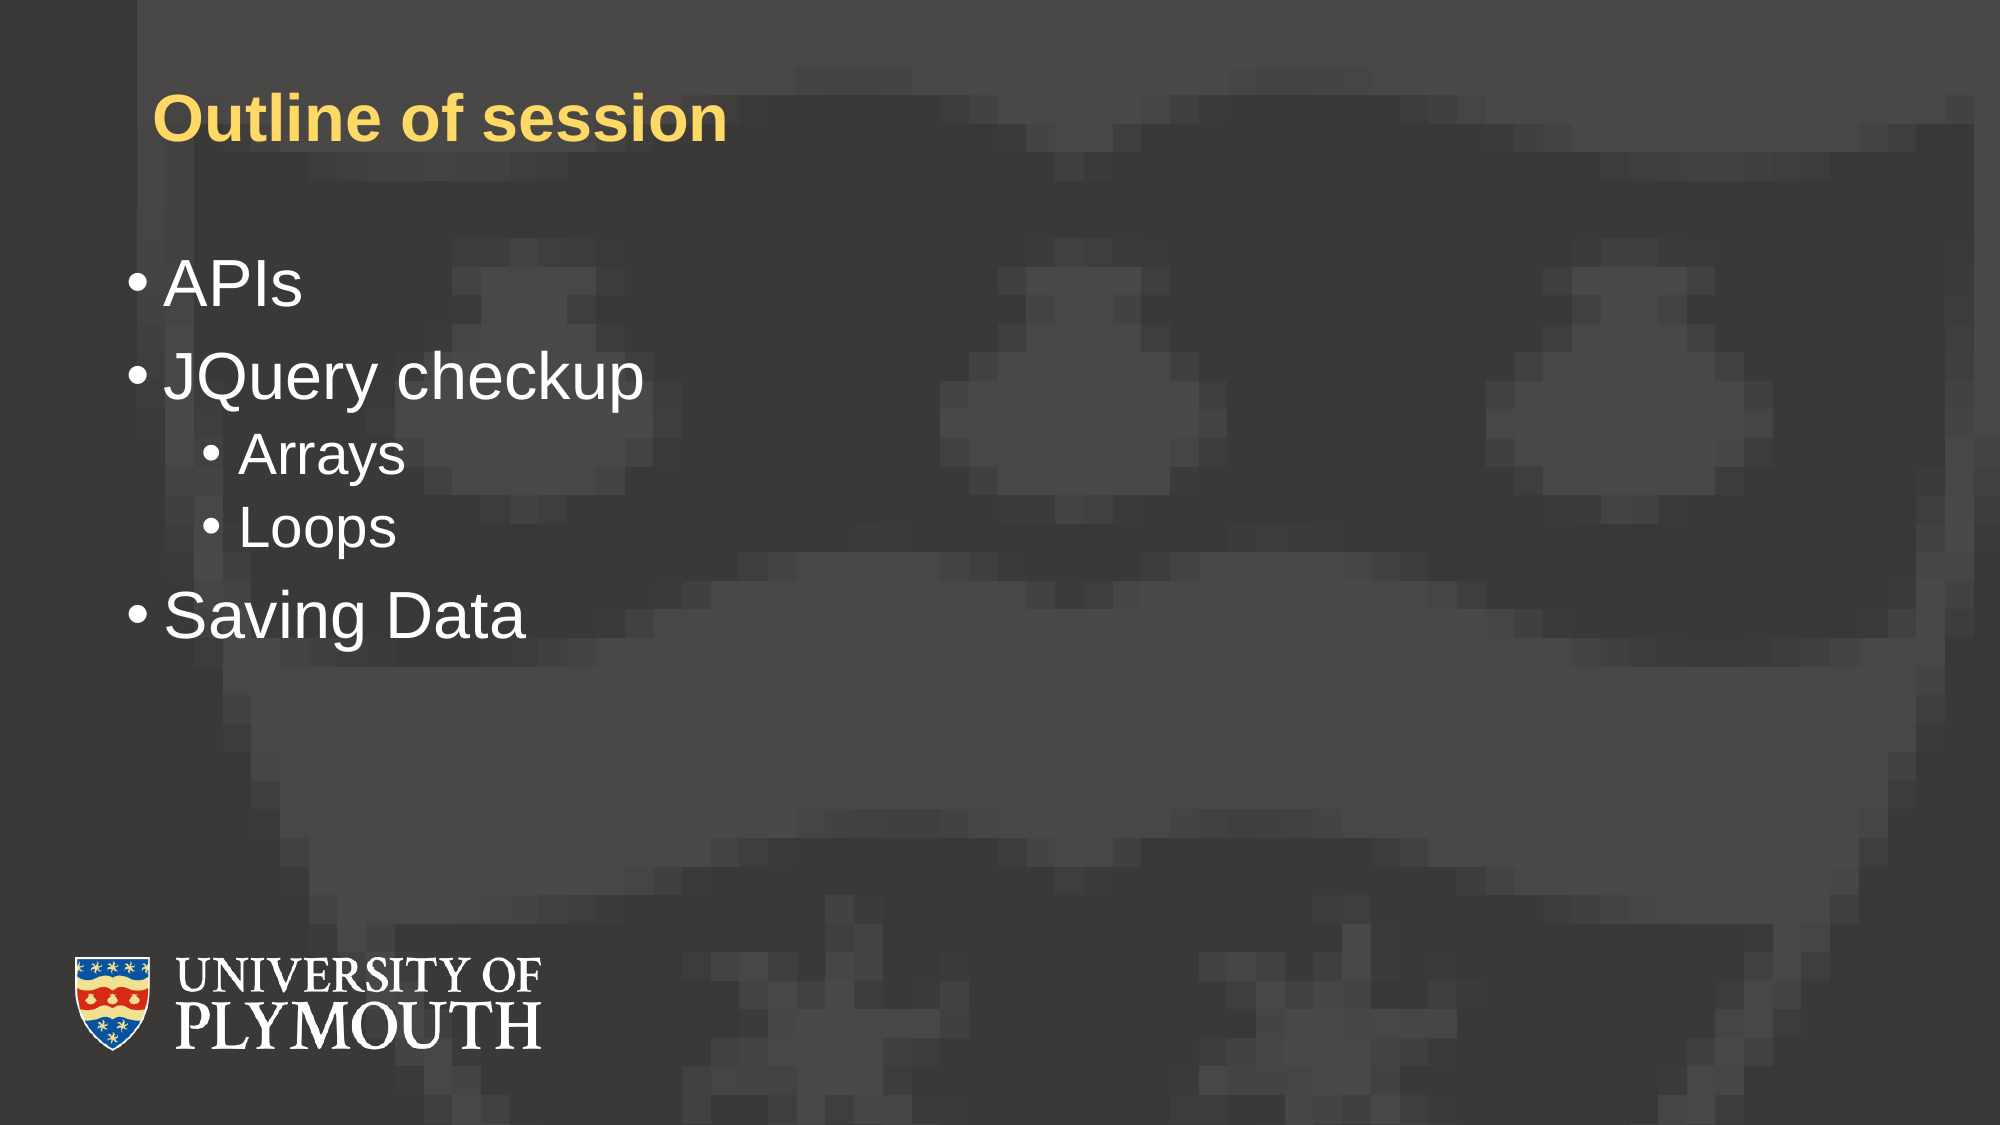

# Outline of session
APIs
JQuery checkup
Arrays
Loops
Saving Data